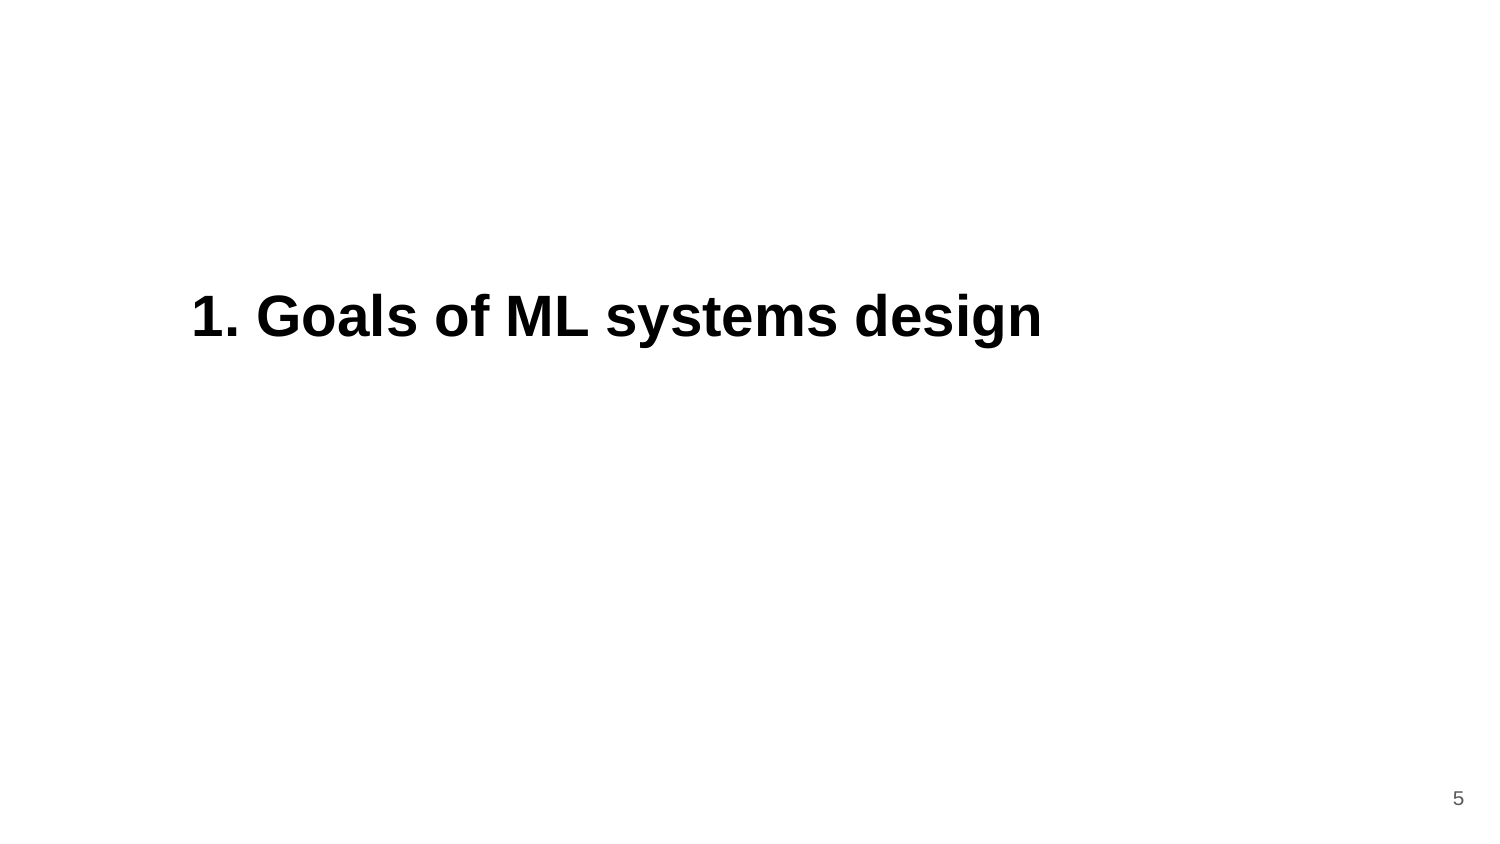

# 1. Goals of ML systems design
5